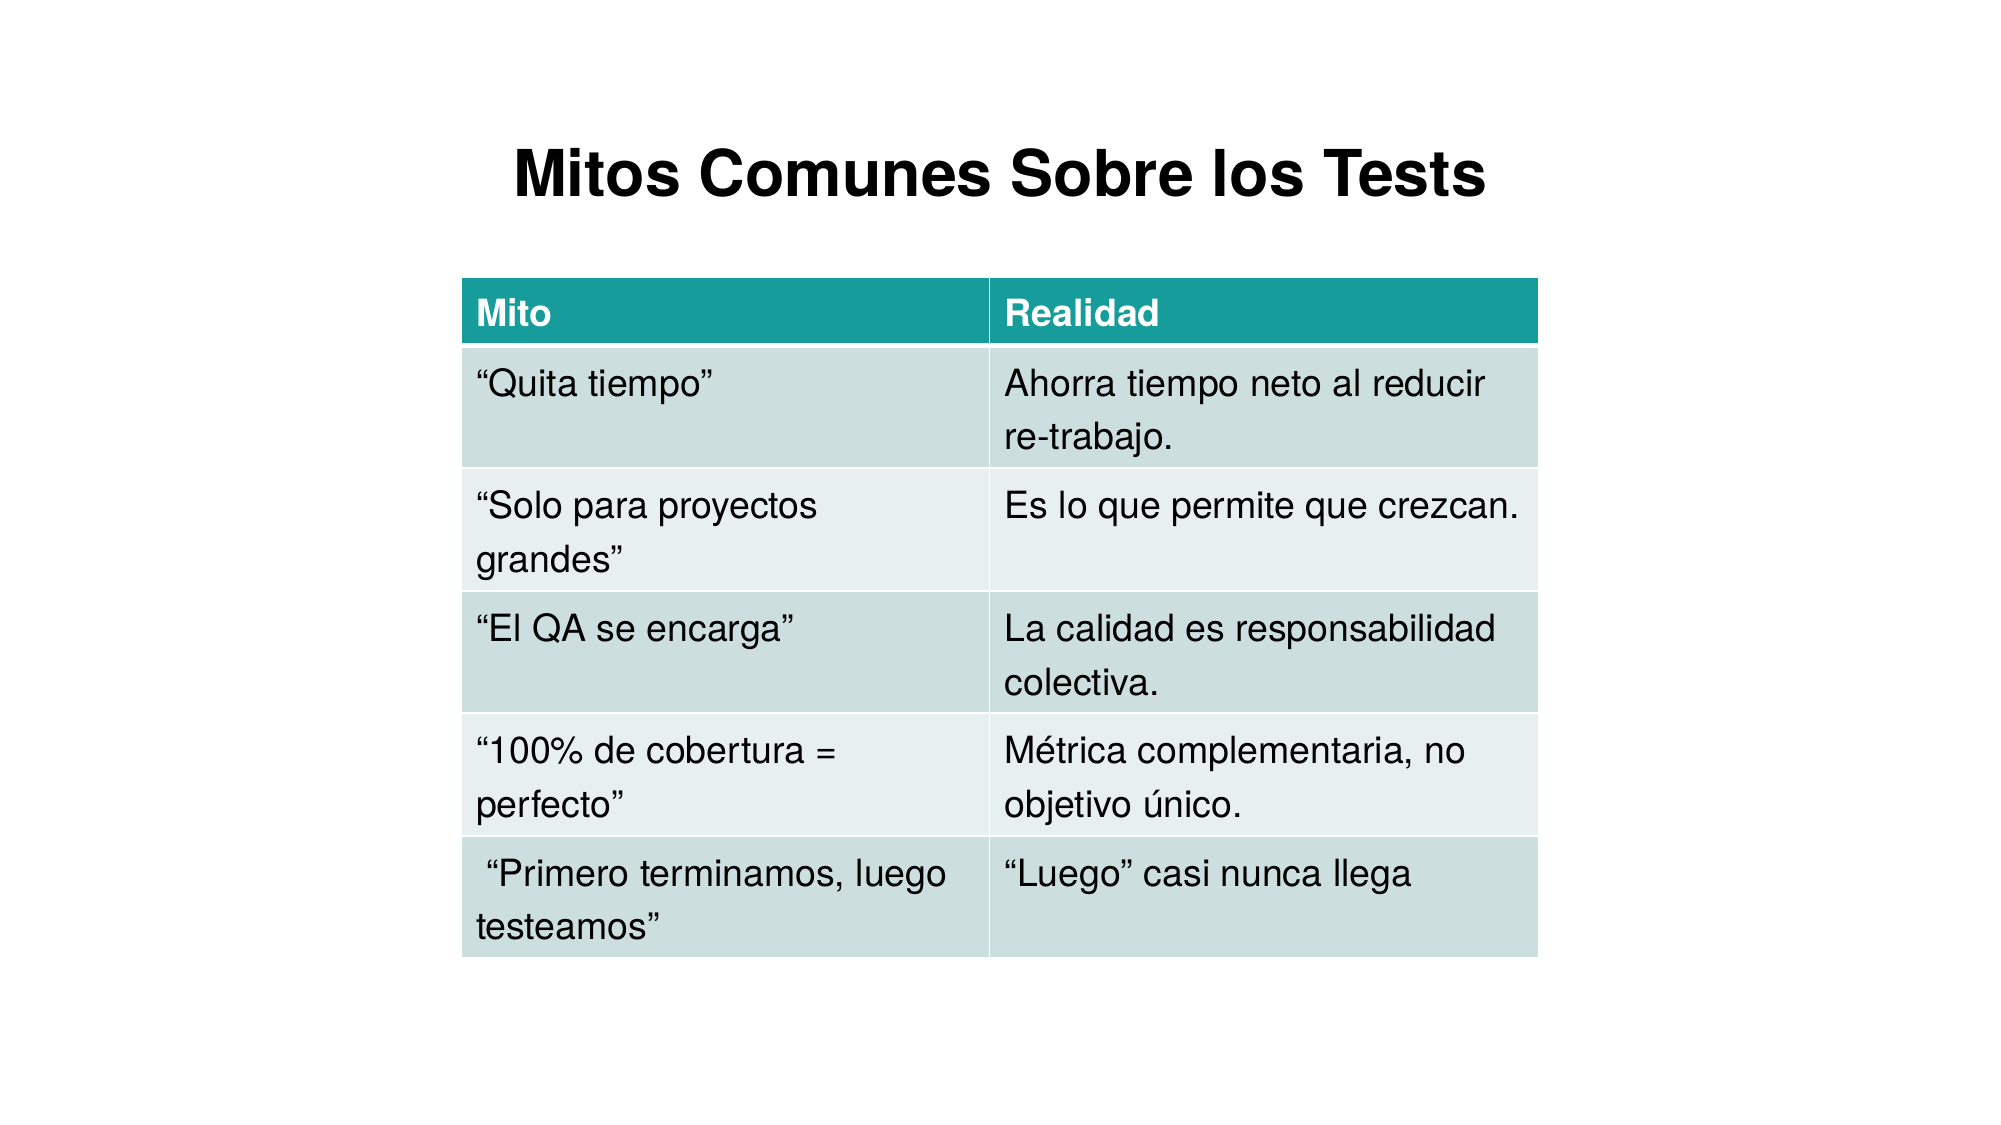

# Mitos Comunes Sobre los Tests
| Mito | Realidad |
| --- | --- |
| “Quita tiempo” | Ahorra tiempo neto al reducir re-trabajo. |
| “Solo para proyectos grandes” | Es lo que permite que crezcan. |
| “El QA se encarga” | La calidad es responsabilidad colectiva. |
| “100% de cobertura = perfecto” | Métrica complementaria, no objetivo único. |
| “Primero terminamos, luego testeamos” | “Luego” casi nunca llega |